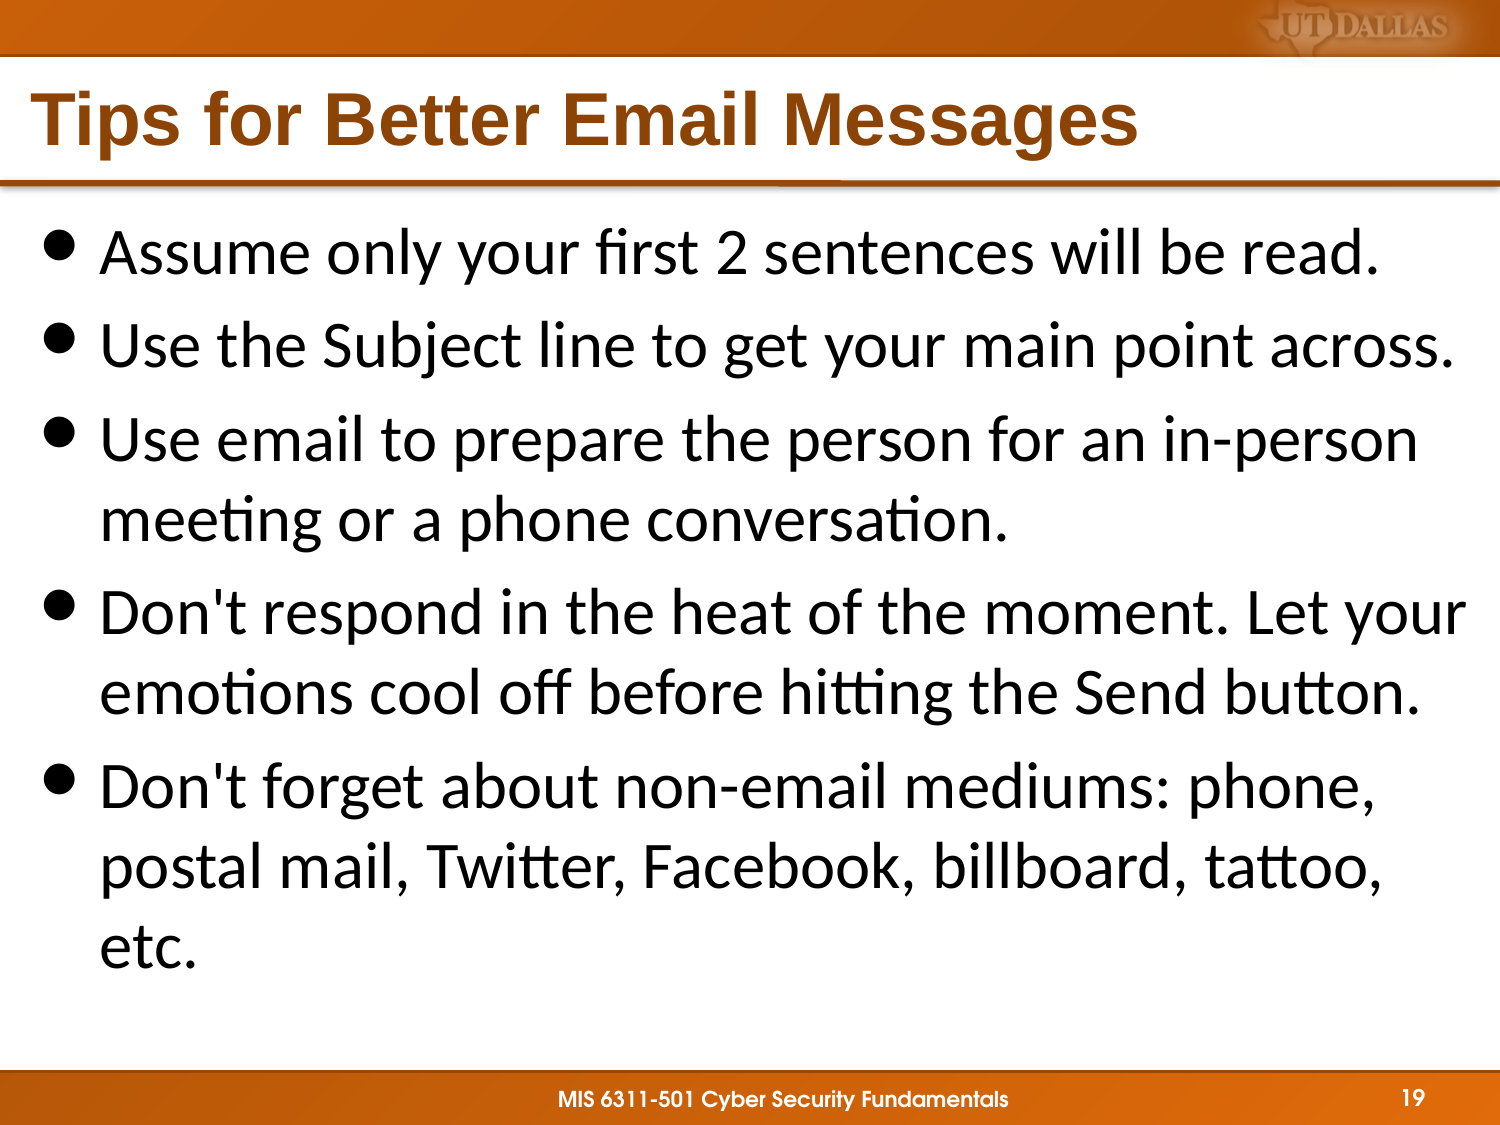

# Tips for Better Email Messages
Assume only your first 2 sentences will be read.
Use the Subject line to get your main point across.
Use email to prepare the person for an in-person meeting or a phone conversation.
Don't respond in the heat of the moment. Let your emotions cool off before hitting the Send button.
Don't forget about non-email mediums: phone, postal mail, Twitter, Facebook, billboard, tattoo, etc.
19